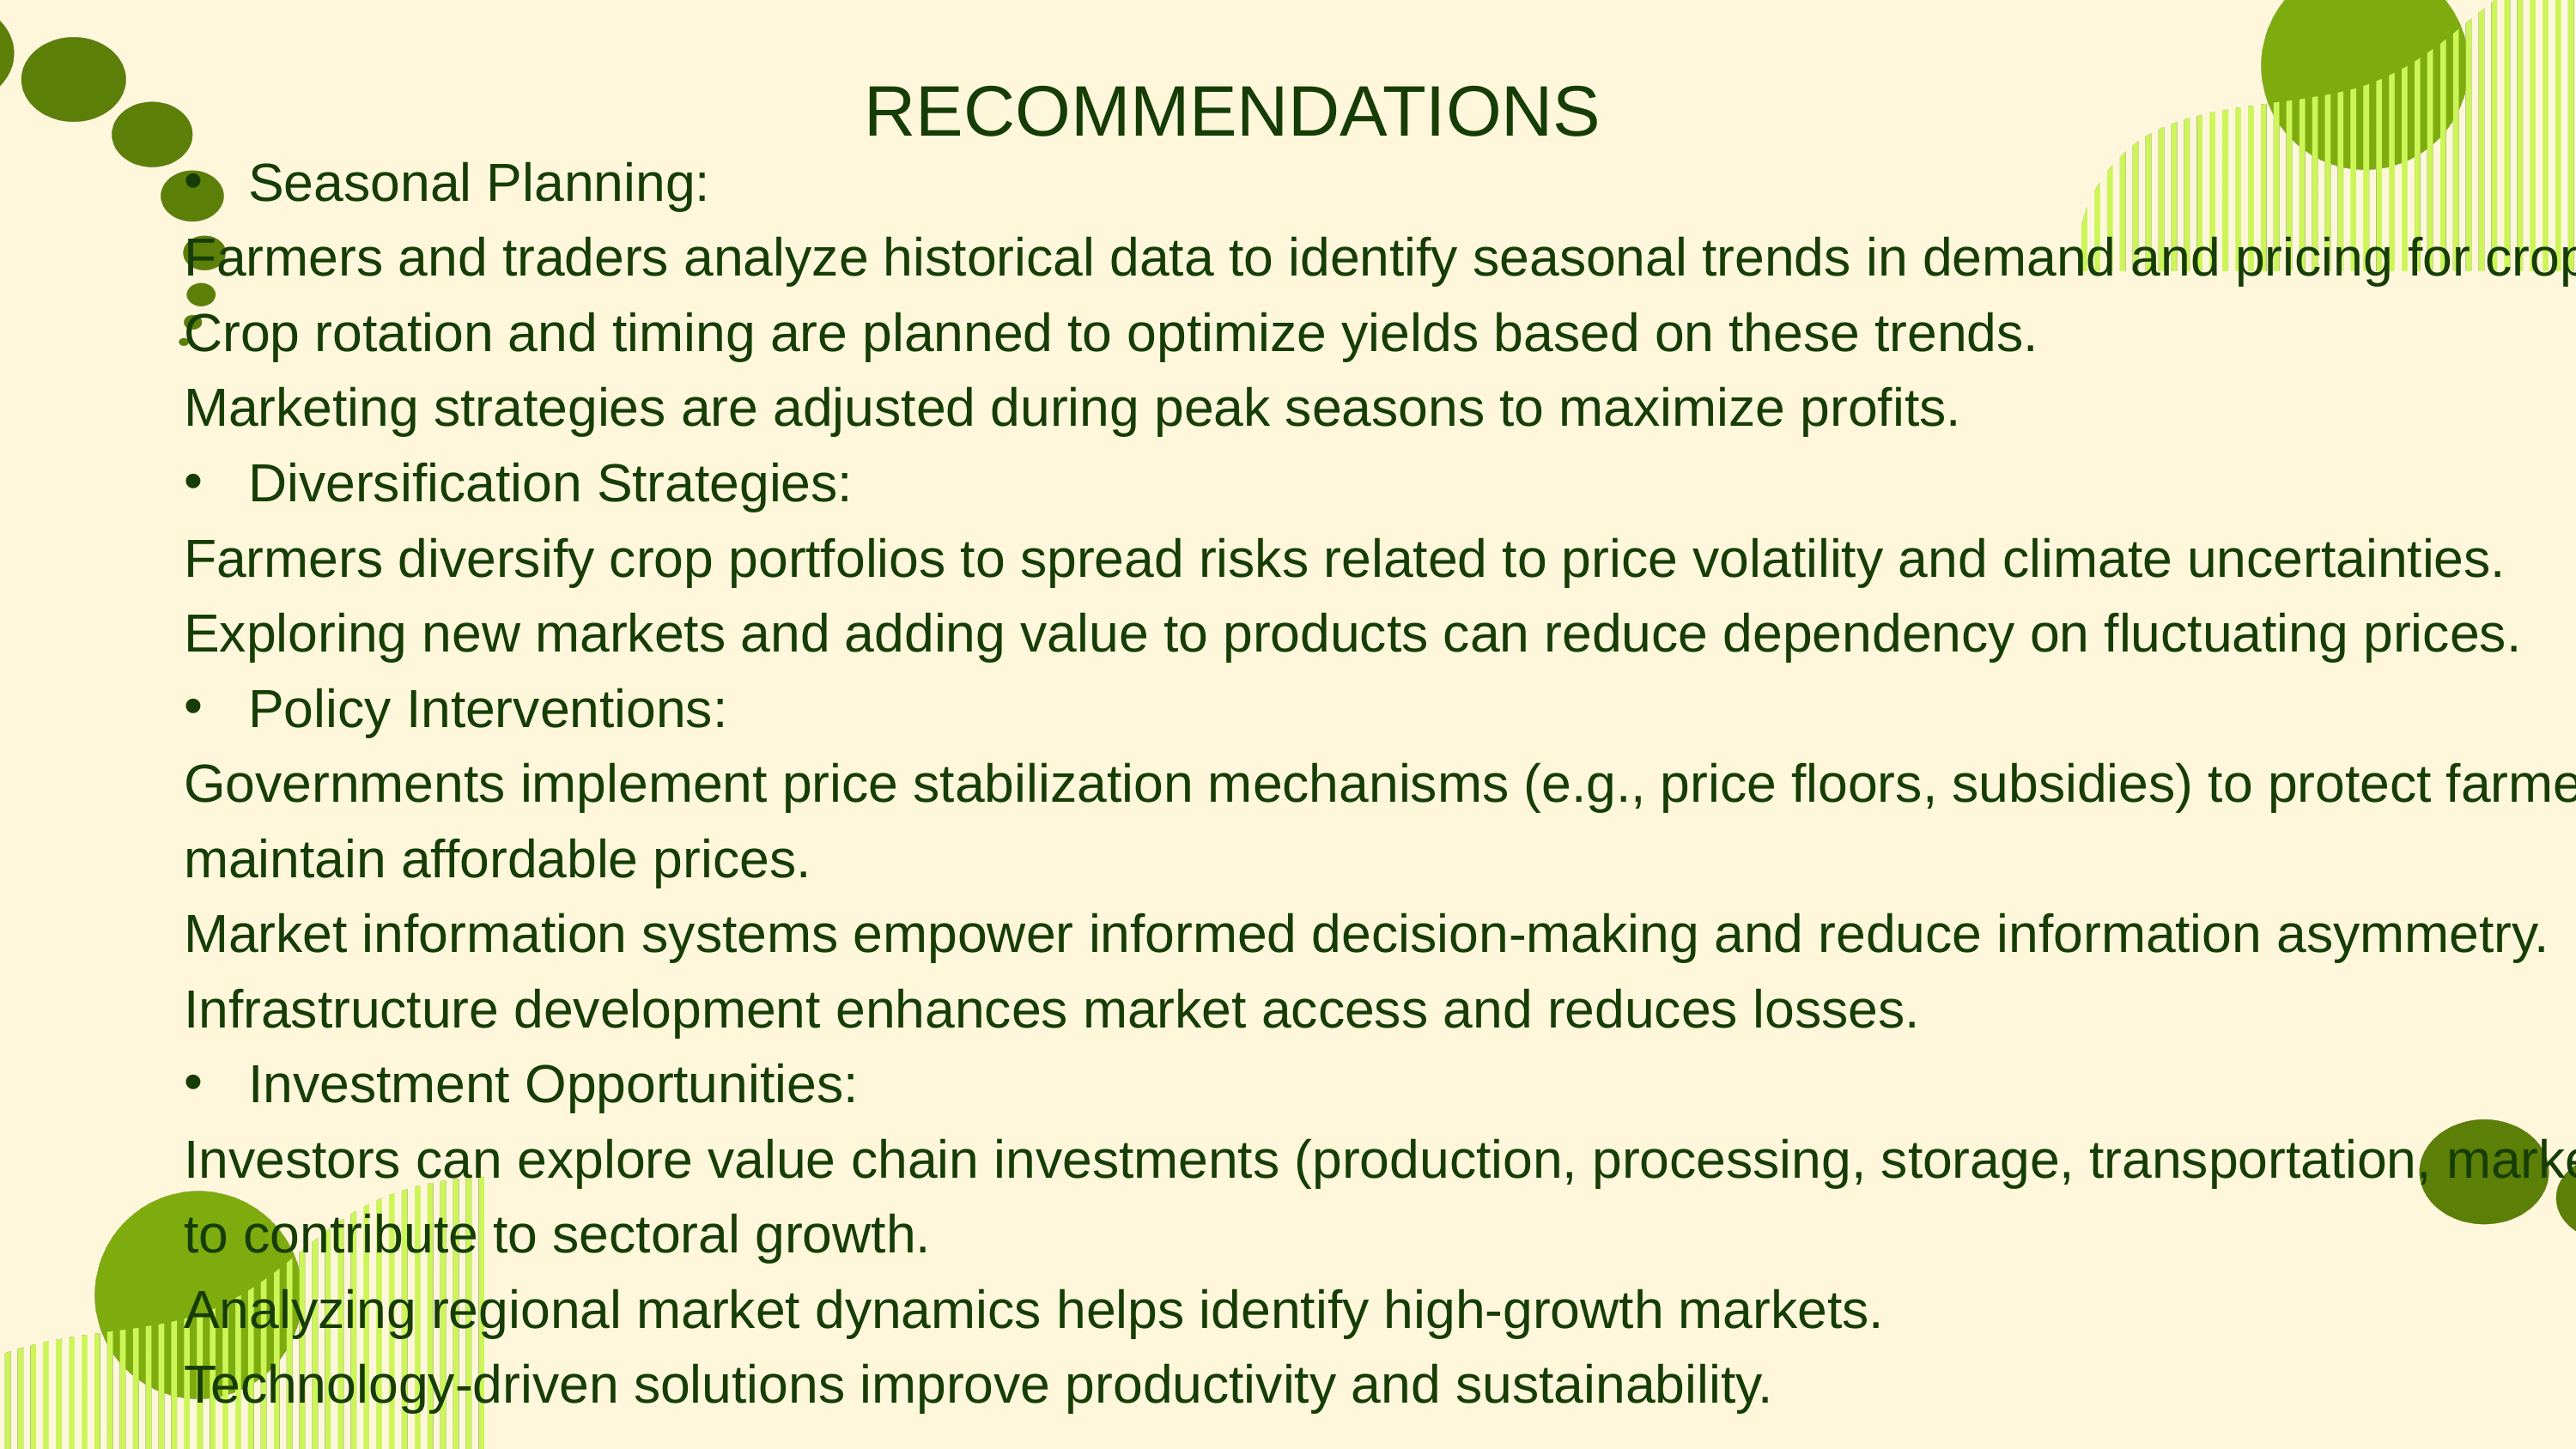

RECOMMENDATIONS
Seasonal Planning:
Farmers and traders analyze historical data to identify seasonal trends in demand and pricing for crops.
Crop rotation and timing are planned to optimize yields based on these trends.
Marketing strategies are adjusted during peak seasons to maximize profits.
Diversification Strategies:
Farmers diversify crop portfolios to spread risks related to price volatility and climate uncertainties.
Exploring new markets and adding value to products can reduce dependency on fluctuating prices.
Policy Interventions:
Governments implement price stabilization mechanisms (e.g., price floors, subsidies) to protect farmers and maintain affordable prices.
Market information systems empower informed decision-making and reduce information asymmetry.
Infrastructure development enhances market access and reduces losses.
Investment Opportunities:
Investors can explore value chain investments (production, processing, storage, transportation, marketing) to contribute to sectoral growth.
Analyzing regional market dynamics helps identify high-growth markets.
Technology-driven solutions improve productivity and sustainability.